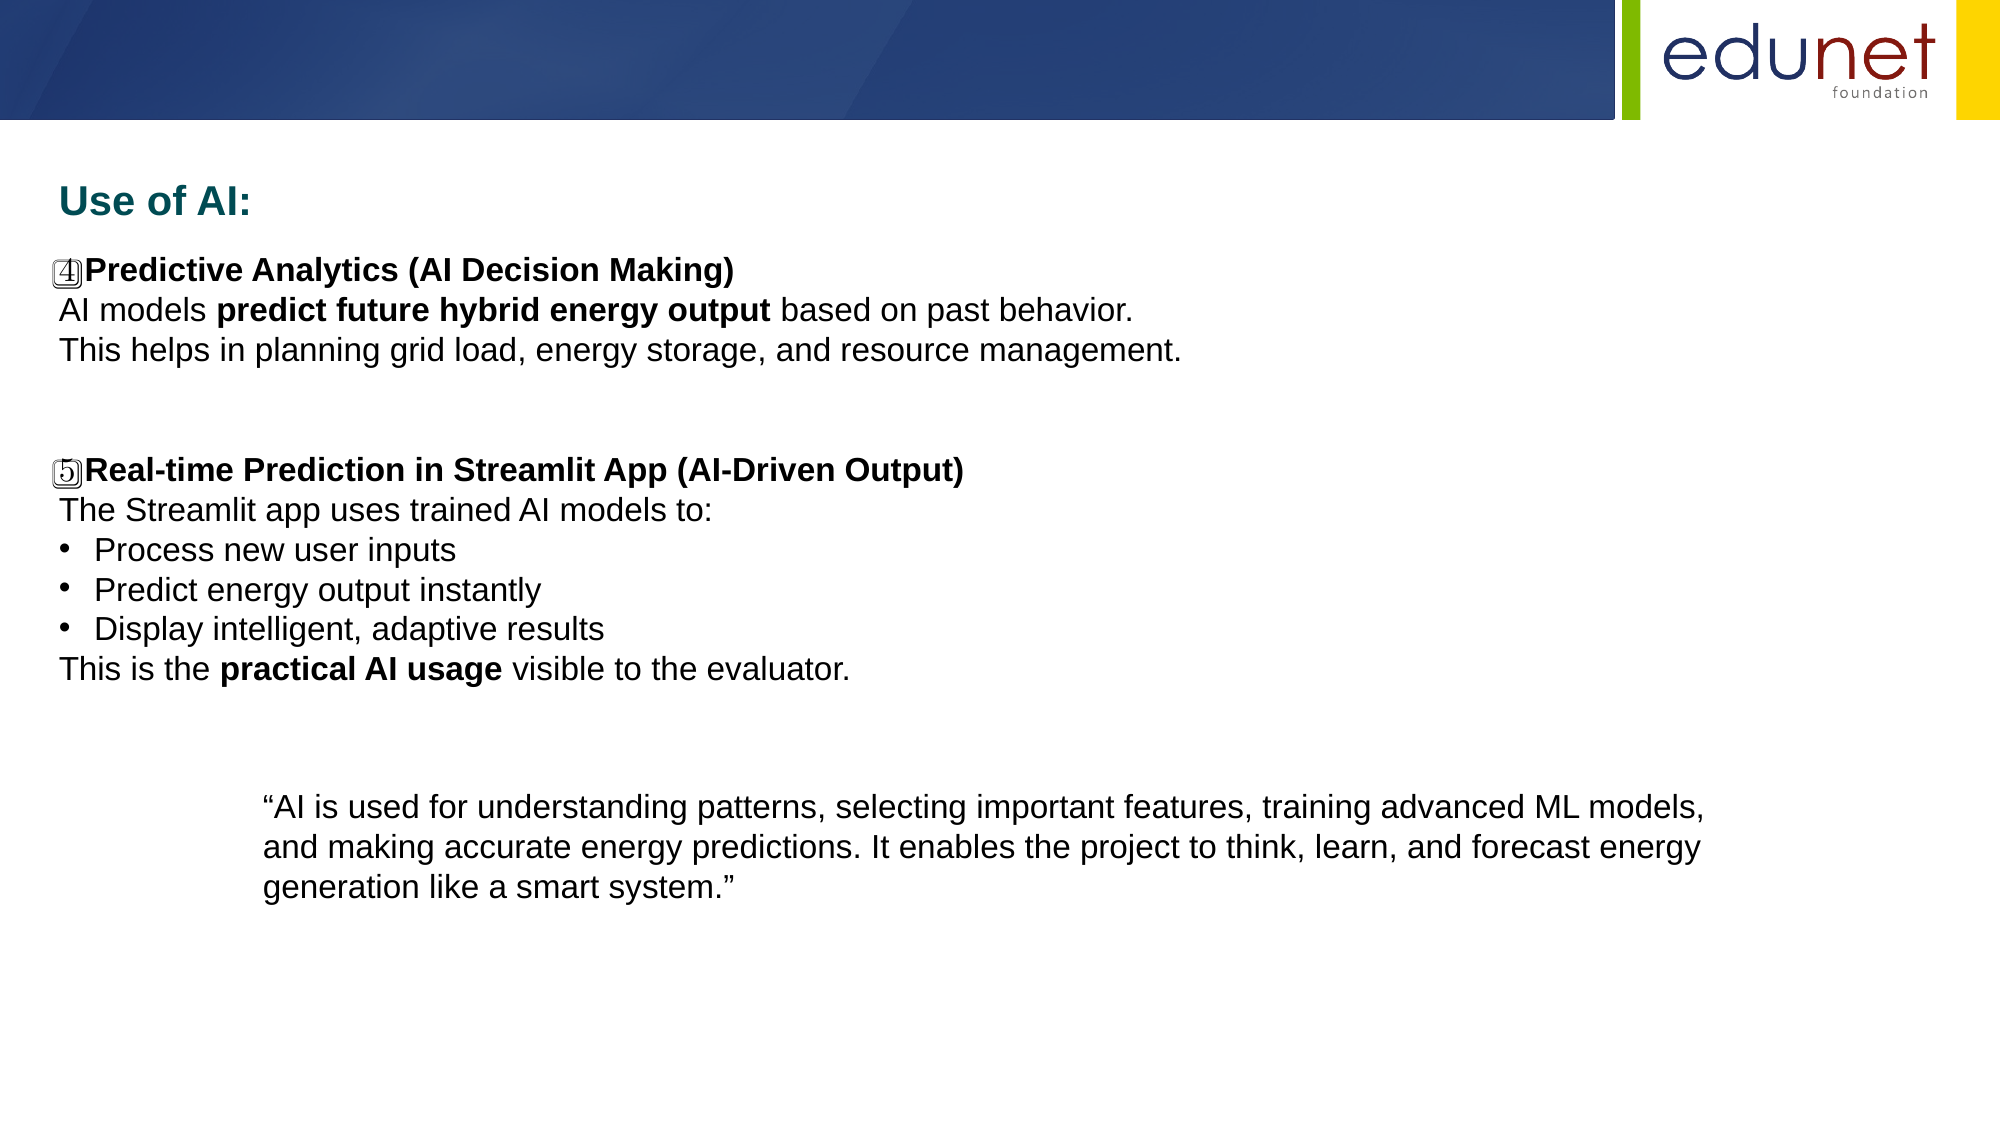

Use of AI:
4️⃣ Predictive Analytics (AI Decision Making)
AI models predict future hybrid energy output based on past behavior.
This helps in planning grid load, energy storage, and resource management.

5️⃣ Real-time Prediction in Streamlit App (AI-Driven Output)
The Streamlit app uses trained AI models to:
Process new user inputs
Predict energy output instantly
Display intelligent, adaptive results
This is the practical AI usage visible to the evaluator.
“AI is used for understanding patterns, selecting important features, training advanced ML models, and making accurate energy predictions. It enables the project to think, learn, and forecast energy generation like a smart system.”